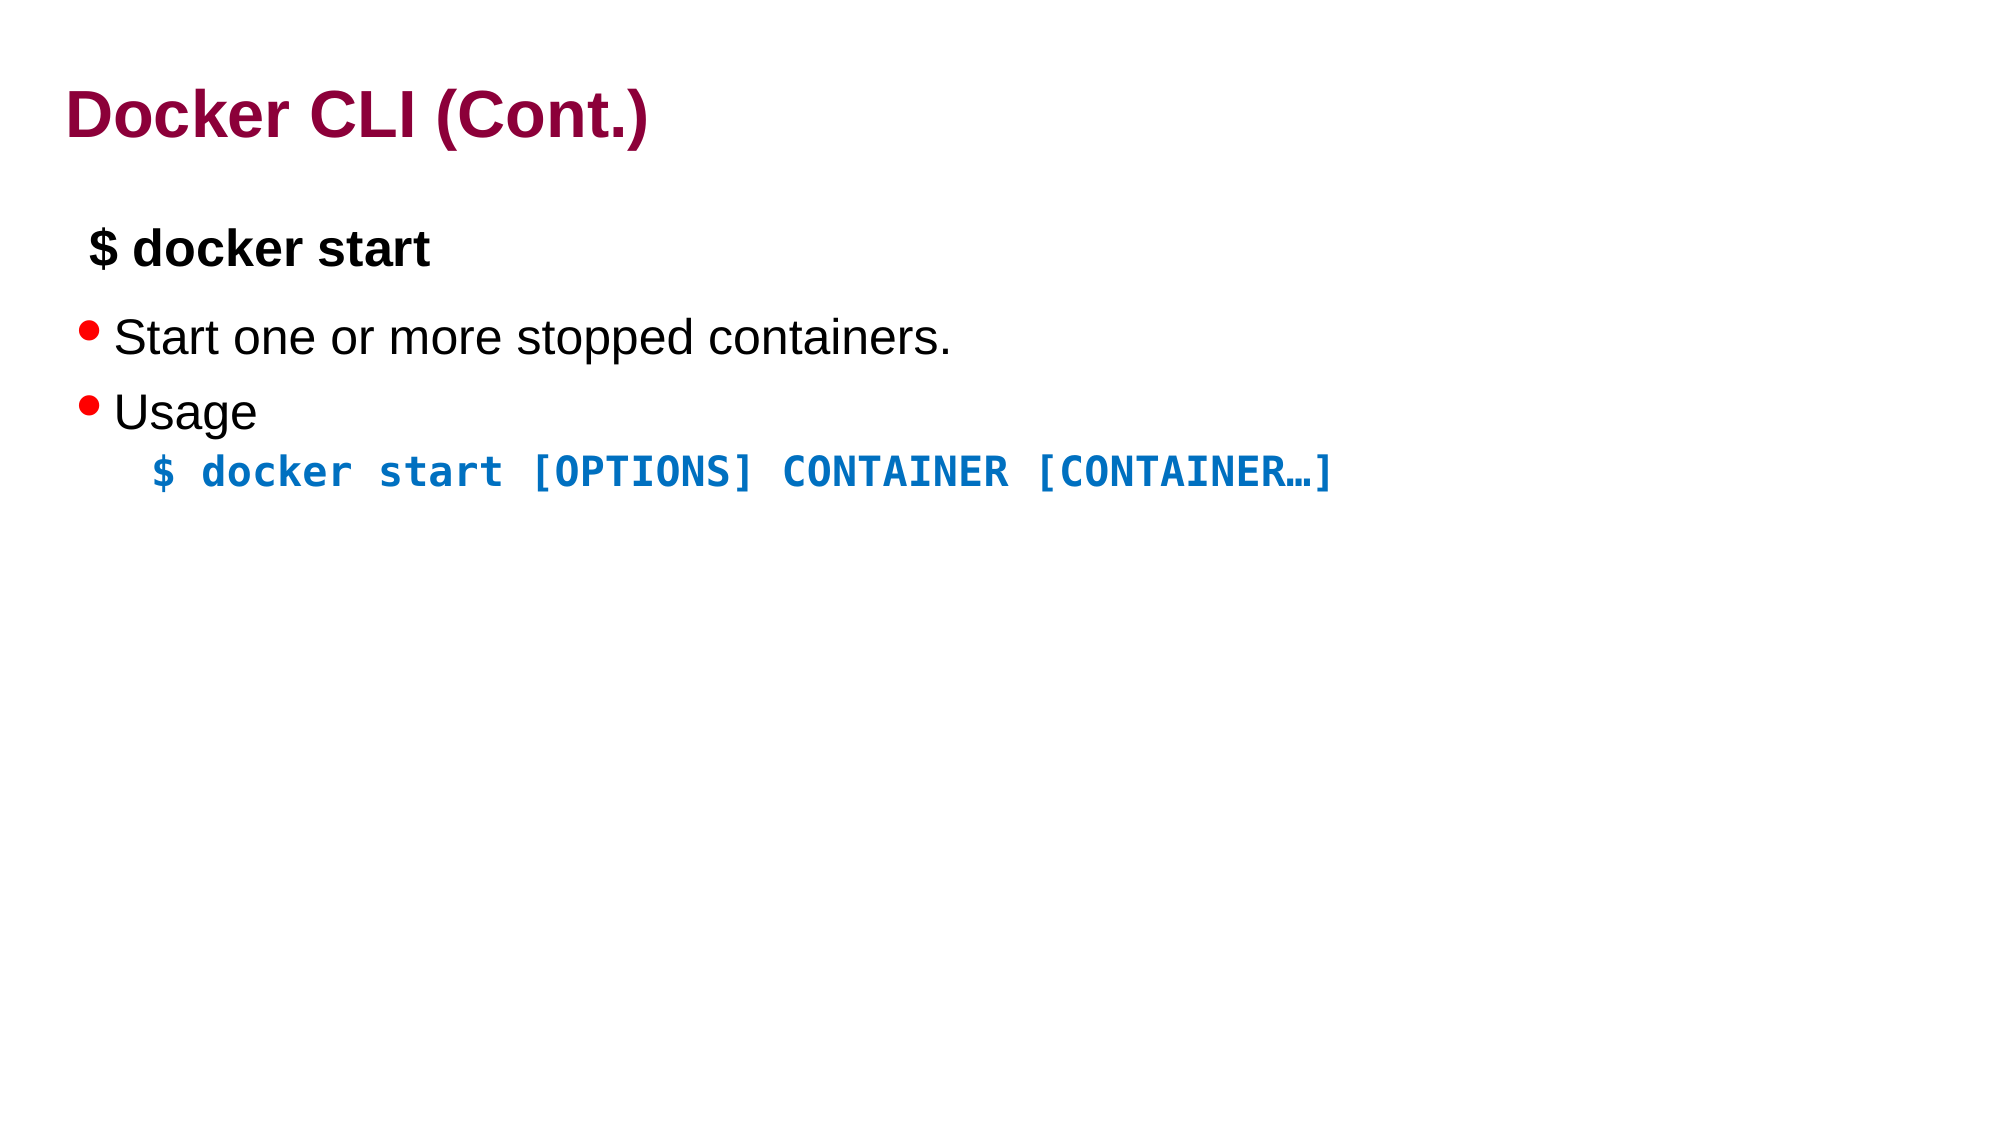

# Docker CLI (Cont.)
$ docker start
Start one or more stopped containers.
Usage
$ docker start [OPTIONS] CONTAINER [CONTAINER…]